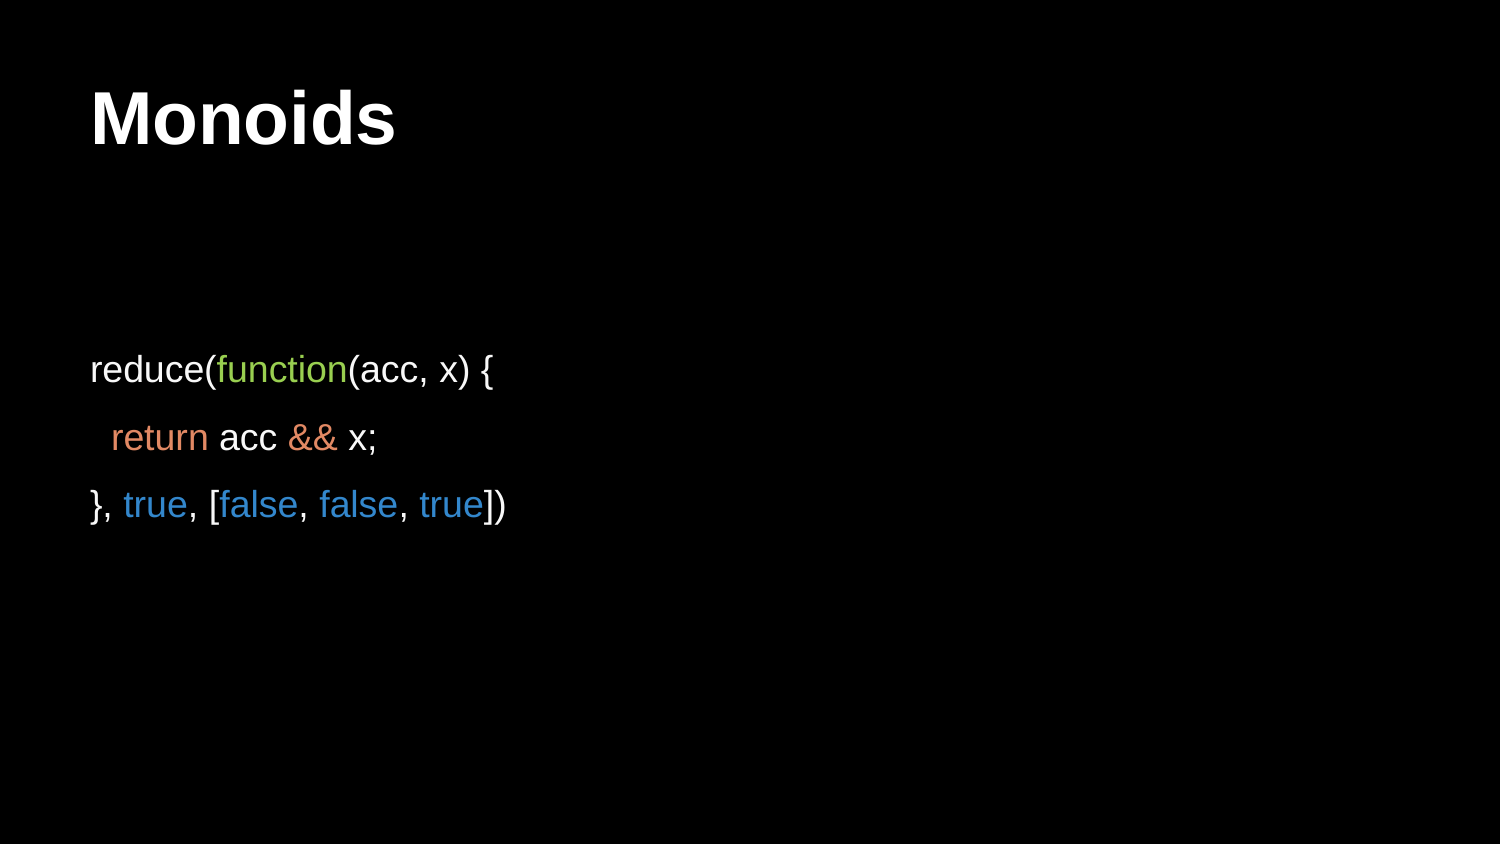

# Monoids
reduce(function(acc, x) {
  return acc && x;
}, true, [false, false, true])